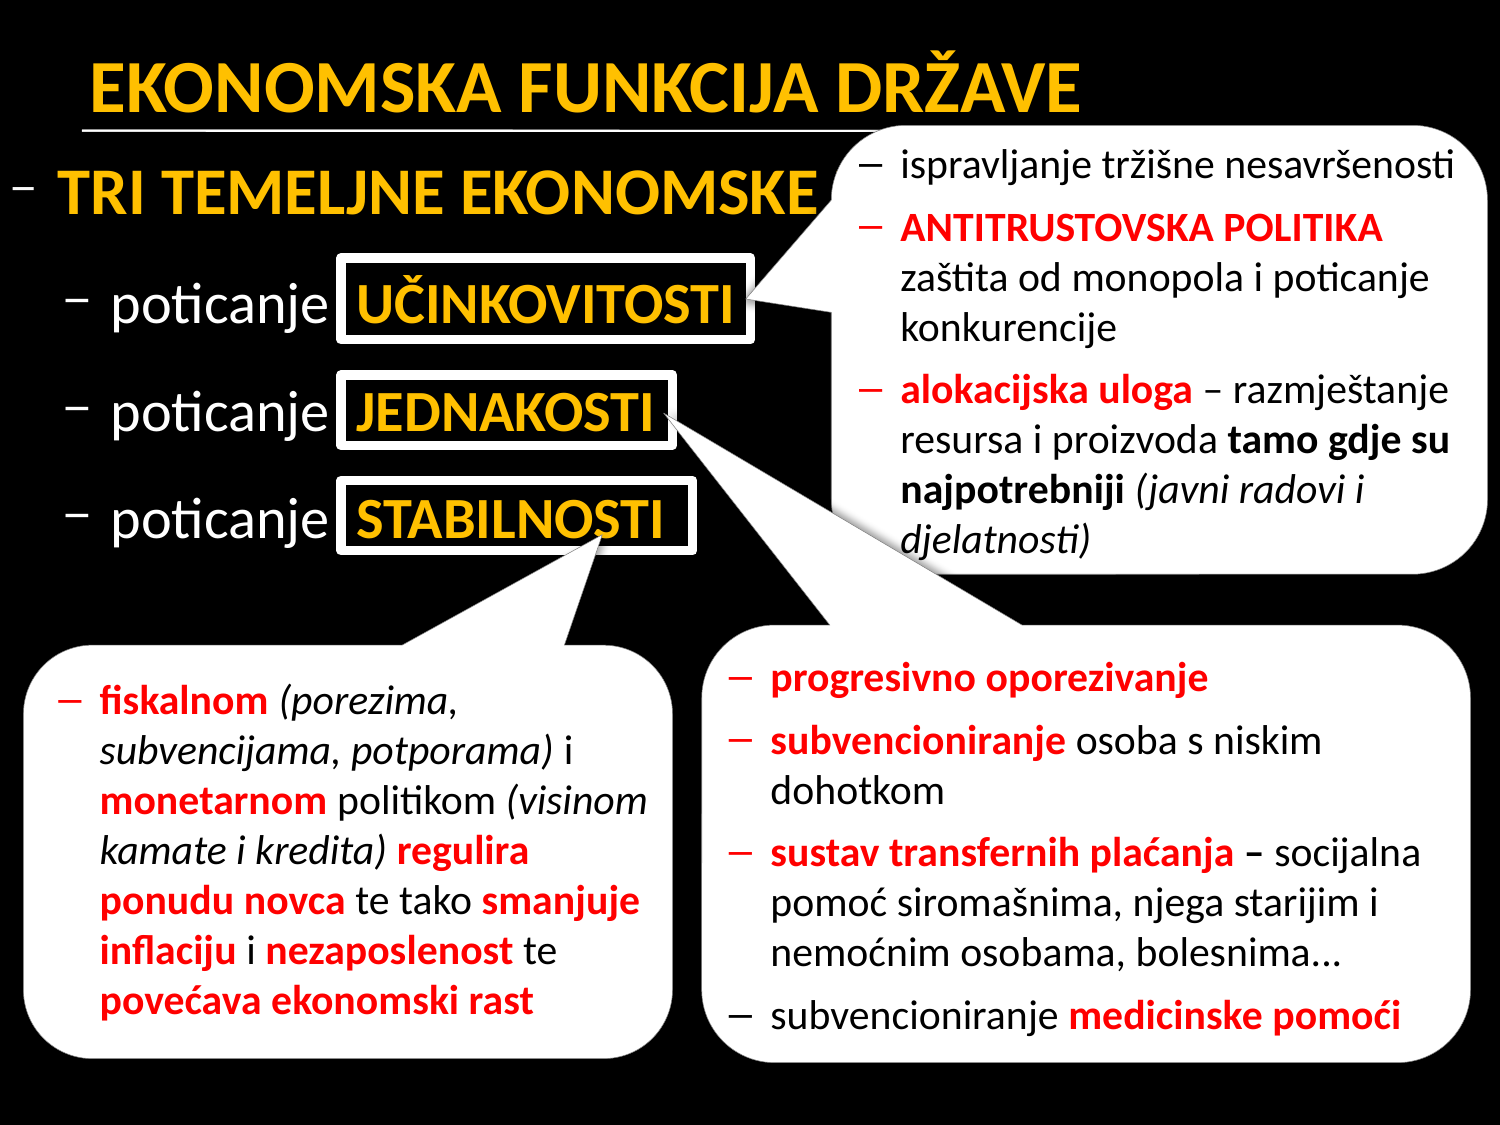

# EKONOMSKA FUNKCIJA DRŽAVE
ispravljanje tržišne nesavršenosti
ANTITRUSTOVSKA POLITIKA  zaštita od monopola i poticanje konkurencije
alokacijska uloga – razmještanje  resursa i proizvoda tamo gdje su najpotrebniji (javni radovi i djelatnosti)
TRI TEMELJNE EKONOMSKE FUNKCIJE DRŽAVE:
poticanje  UČINKOVITOSTI
poticanje  JEDNAKOSTI
poticanje  STABILNOSTI

progresivno oporezivanje
subvencioniranje osoba s niskim dohotkom
sustav transfernih plaćanja – socijalna pomoć siromašnima, njega starijim i nemoćnim osobama, bolesnima...
subvencioniranje medicinske pomoći
fiskalnom (porezima, subvencijama, potporama) i monetarnom politikom (visinom kamate i kredita) regulira ponudu novca te tako smanjuje inflaciju i nezaposlenost te povećava ekonomski rast